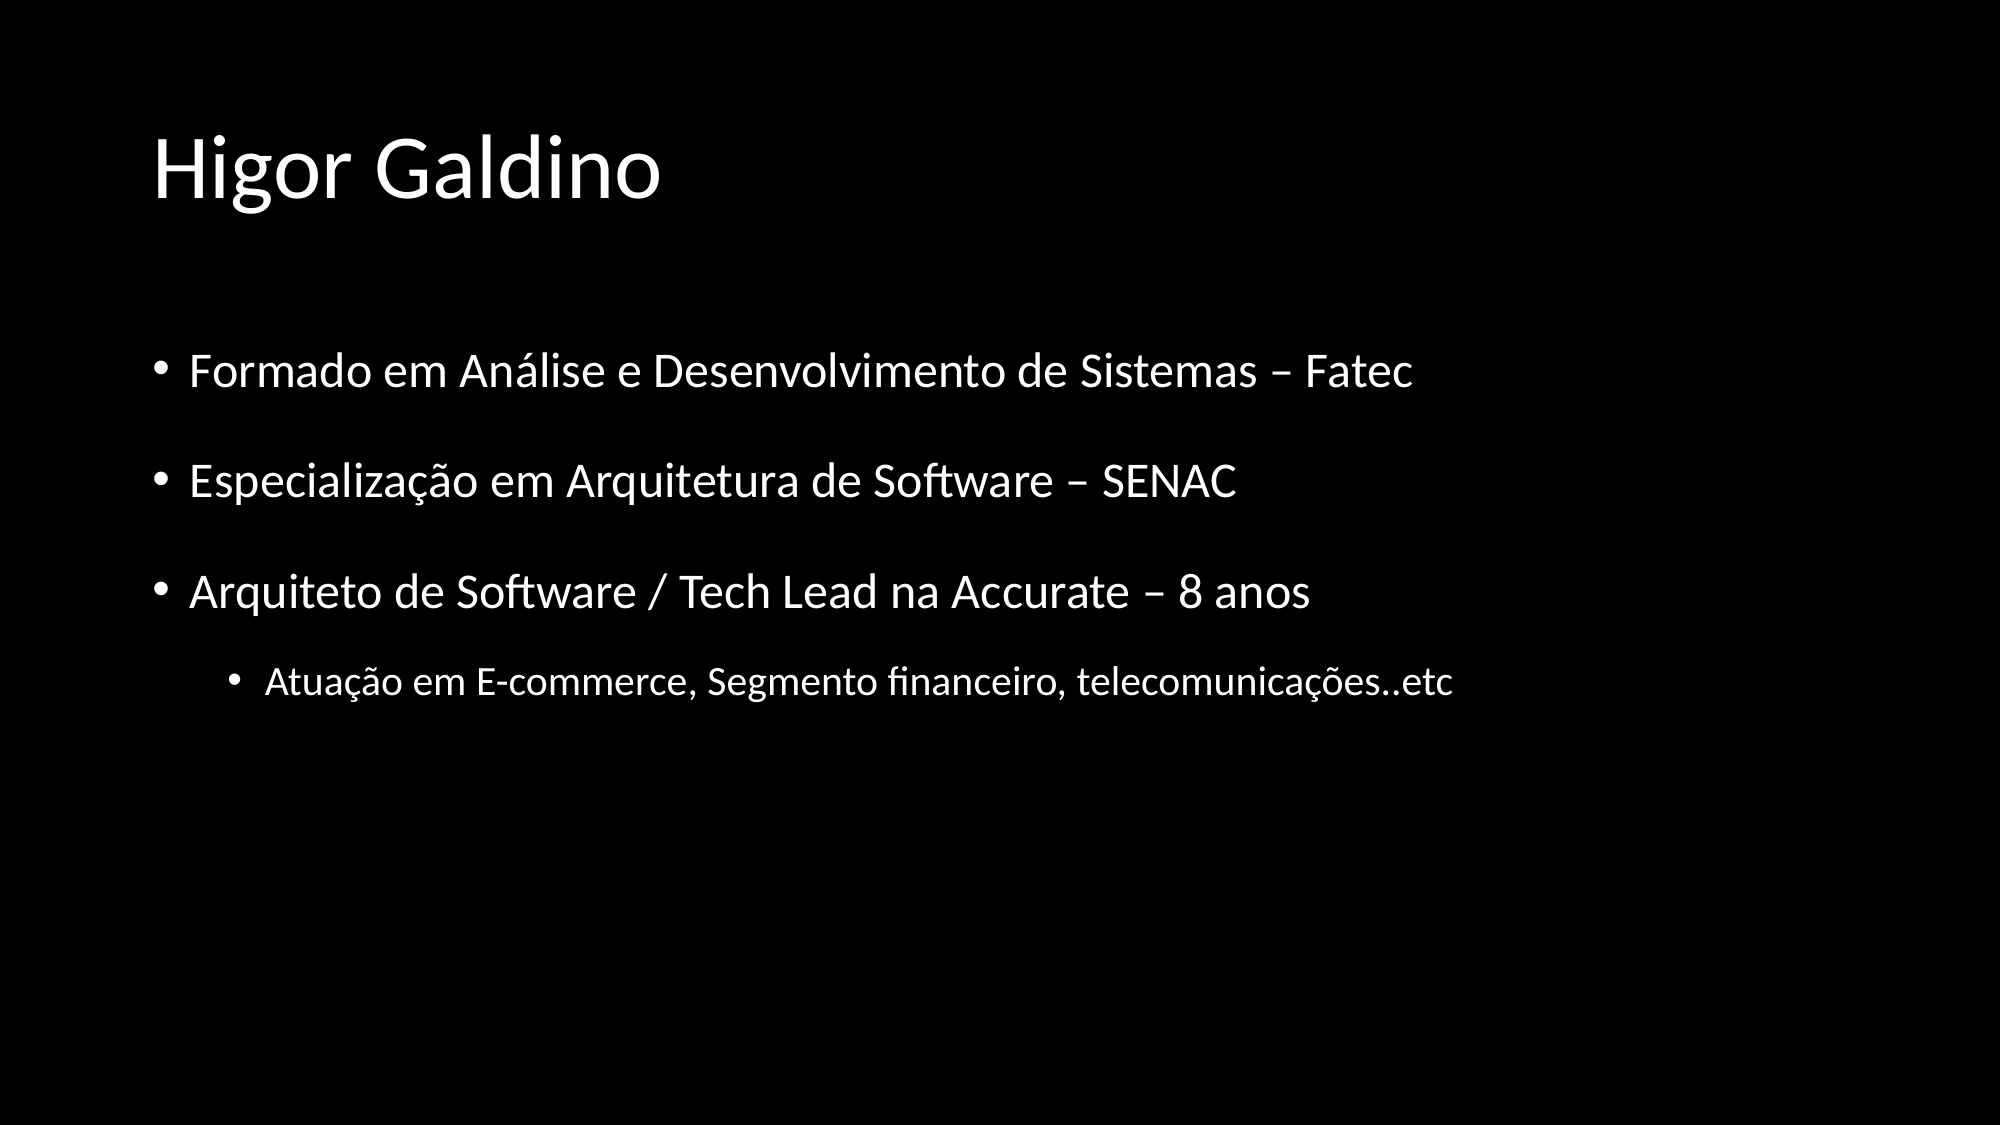

# Higor Galdino
Formado em Análise e Desenvolvimento de Sistemas – Fatec
Especialização em Arquitetura de Software – SENAC
Arquiteto de Software / Tech Lead na Accurate – 8 anos
Atuação em E-commerce, Segmento financeiro, telecomunicações..etc